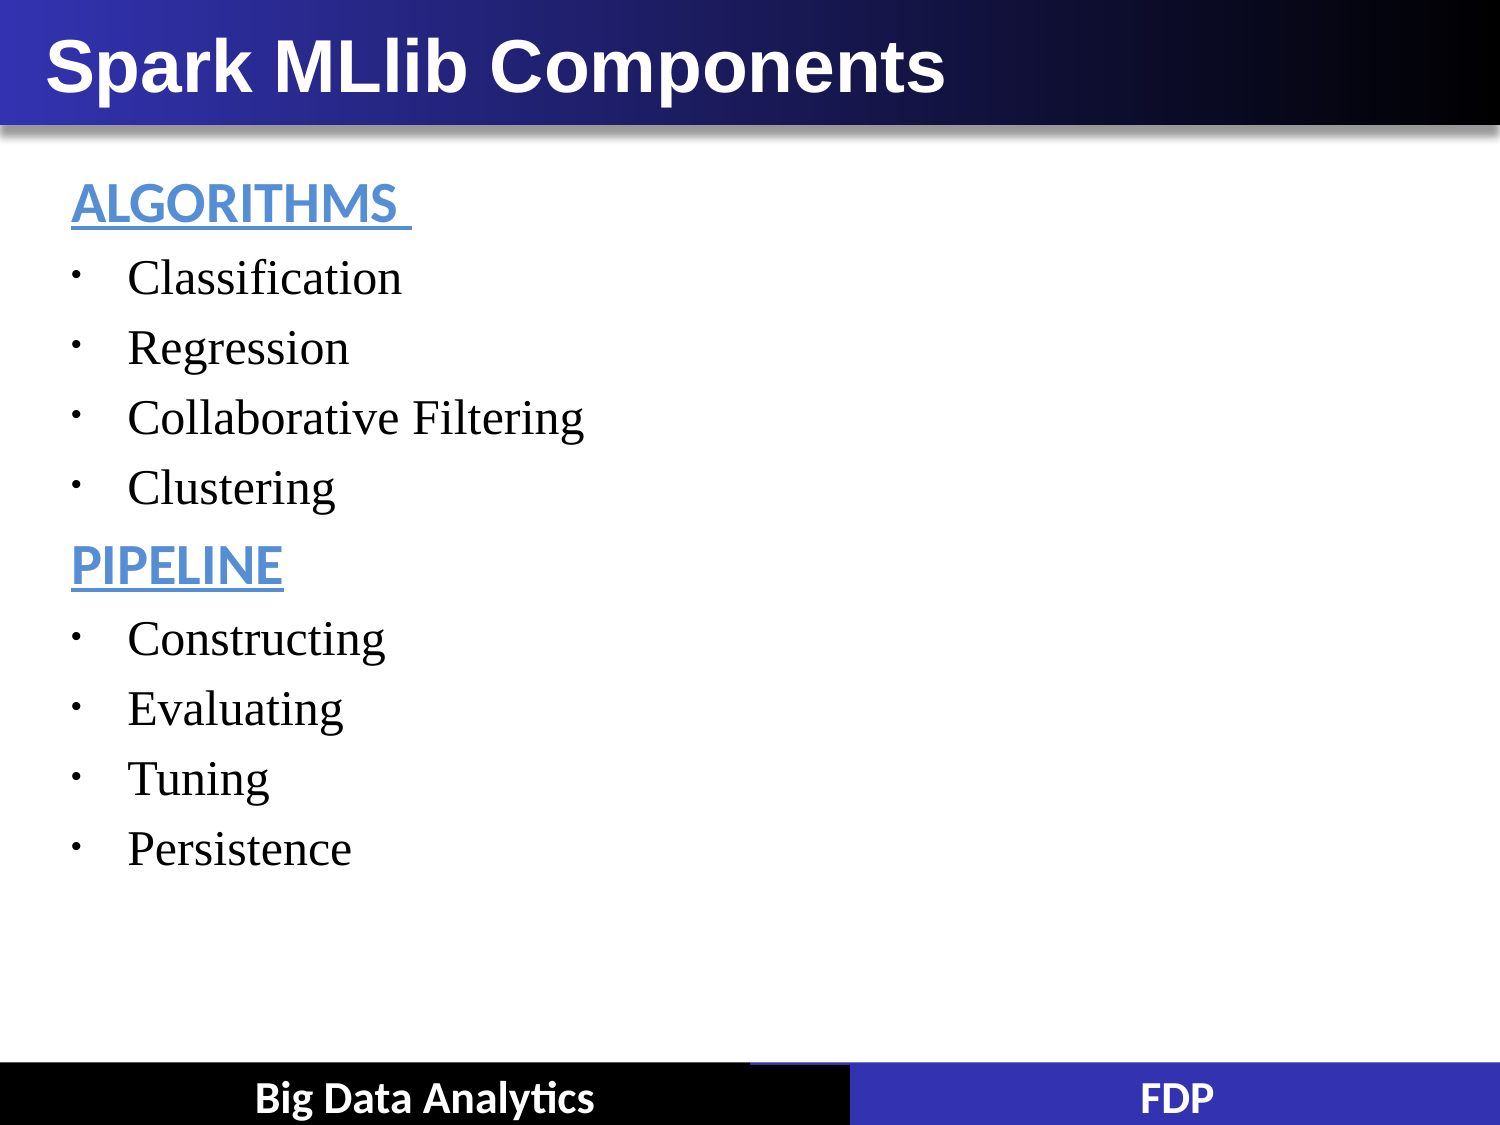

# Spark MLlib Components
ALGORITHMS
Classification
Regression
Collaborative Filtering
Clustering
PIPELINE
Constructing
Evaluating
Tuning
Persistence

Big Data Analytics
FDP